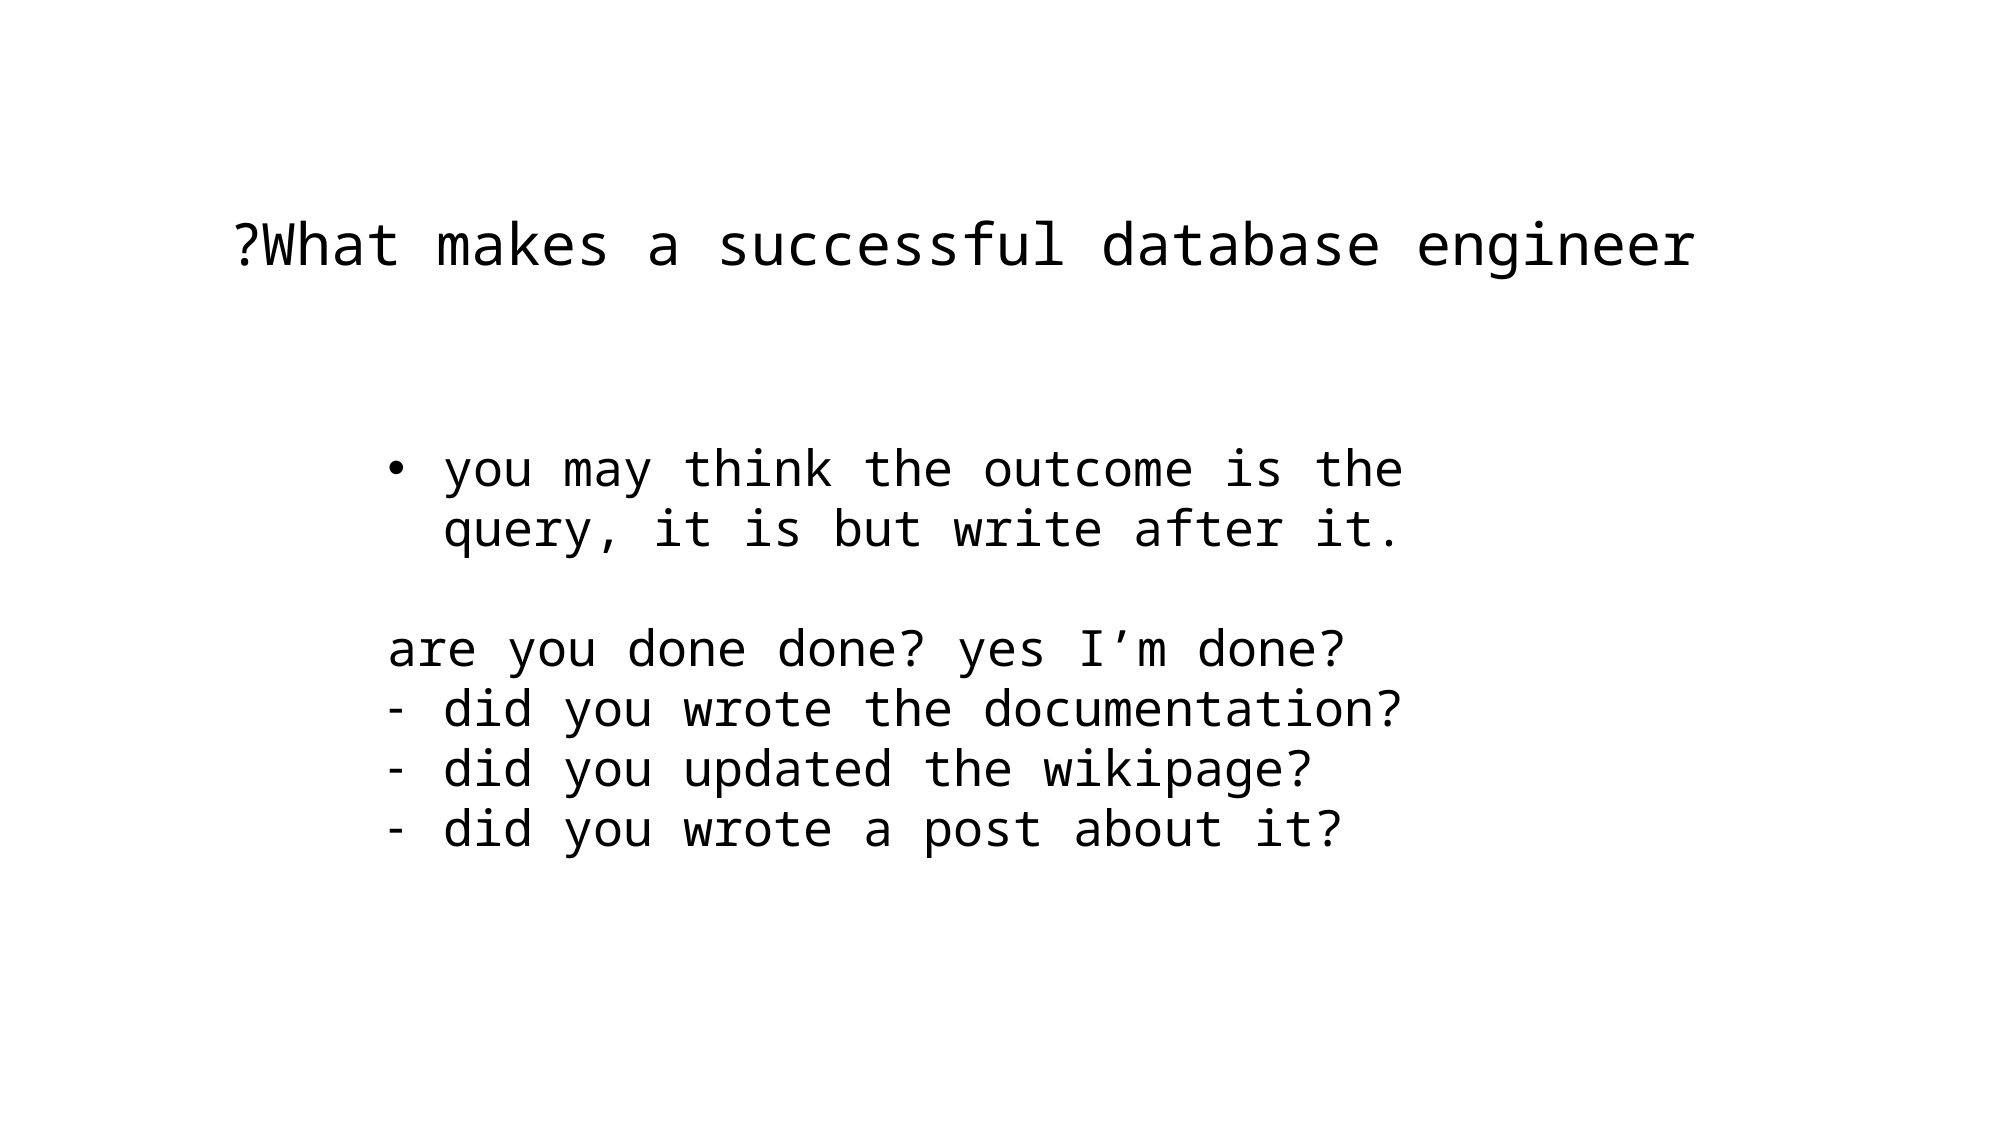

What makes a successful database engineer?
you may think the outcome is the query, it is but write after it.

are you done done? yes I’m done?
did you wrote the documentation?
did you updated the wikipage?
did you wrote a post about it?